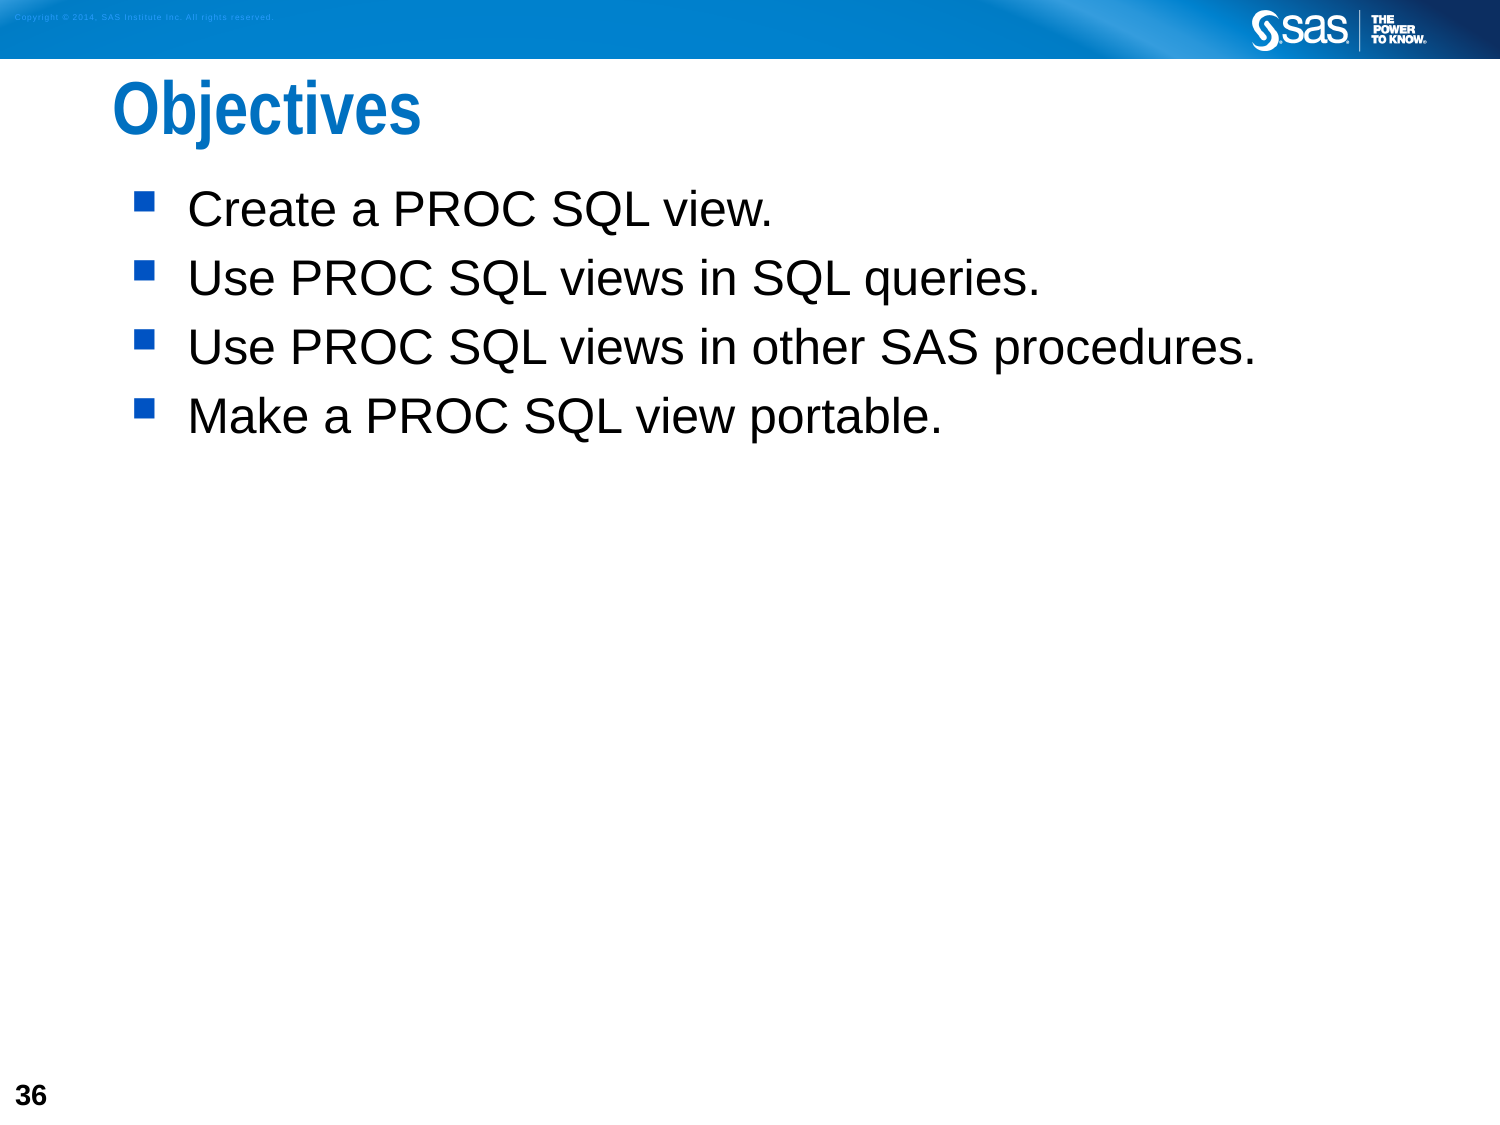

# Objectives
Create a PROC SQL view.
Use PROC SQL views in SQL queries.
Use PROC SQL views in other SAS procedures.
Make a PROC SQL view portable.